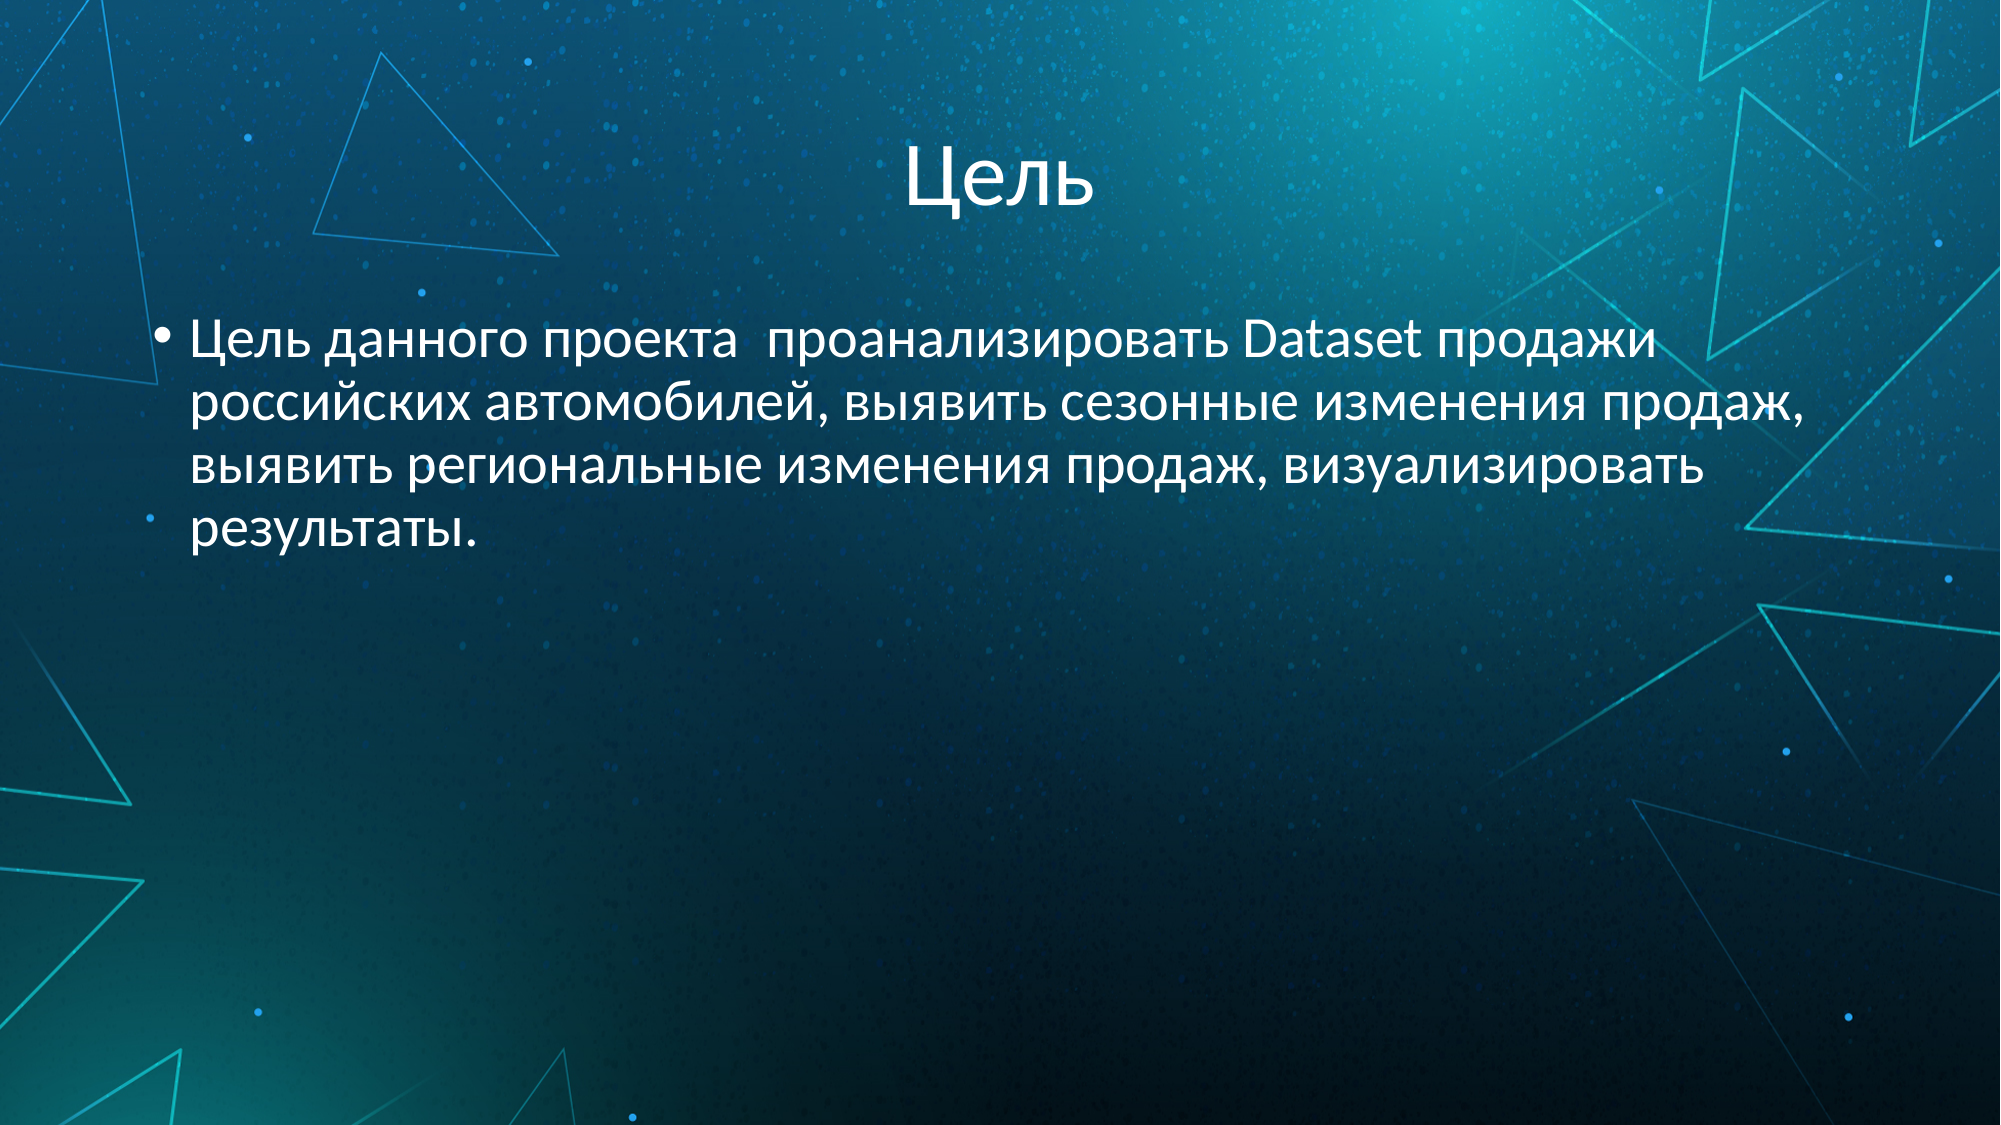

# Цель
Цель данного проекта  проанализировать Dataset продажи российских автомобилей, выявить сезонные изменения продаж, выявить региональные изменения продаж, визуализировать результаты.